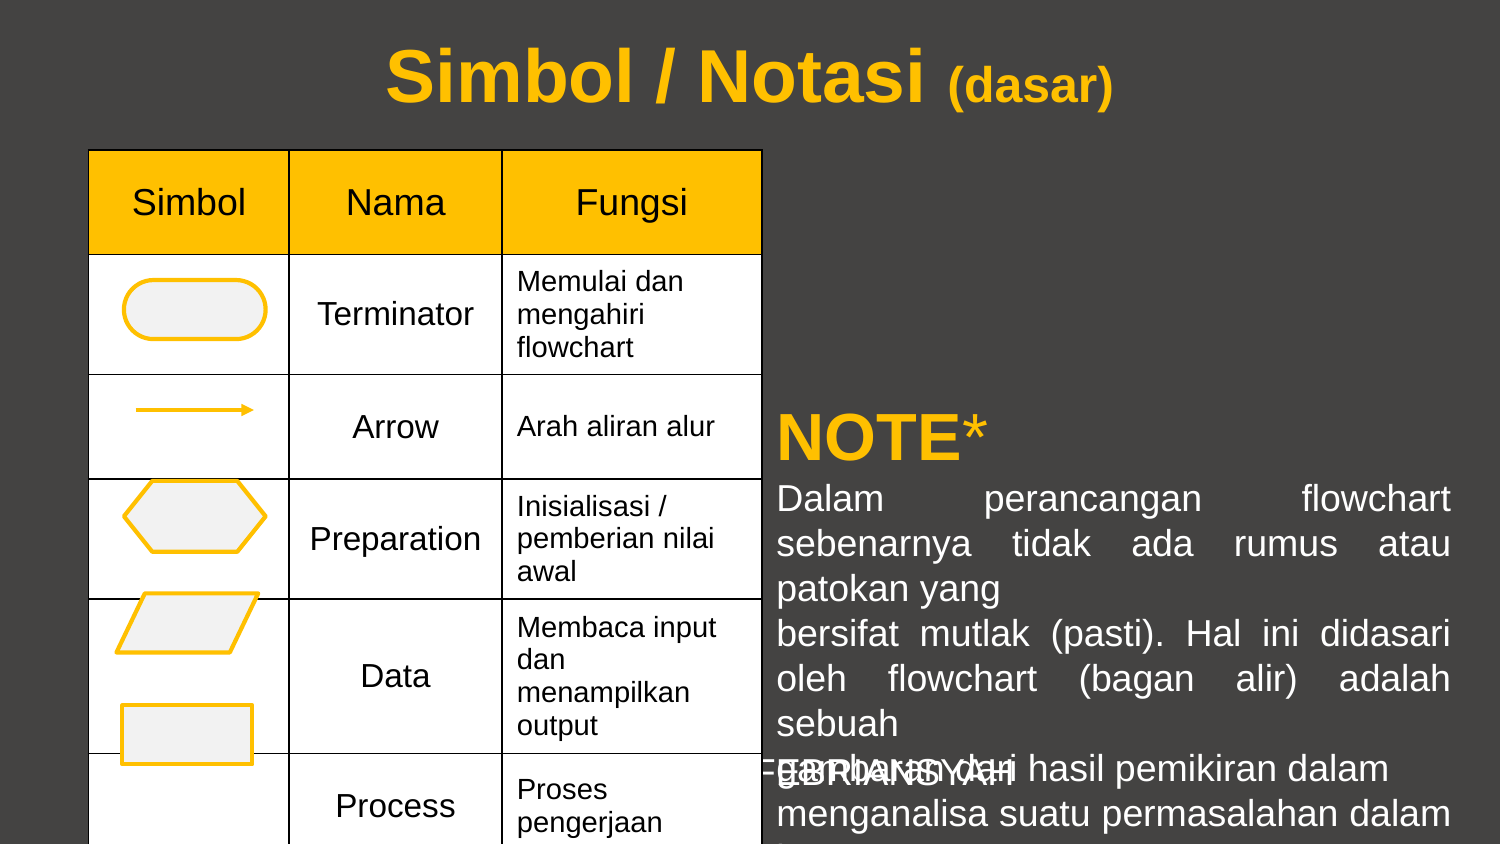

Simbol / Notasi (dasar)
| Simbol | Nama | Fungsi |
| --- | --- | --- |
|  | Terminator | Memulai dan mengahiri flowchart |
|  | Arrow | Arah aliran alur |
|  | Preparation | Inisialisasi / pemberian nilai awal |
|  | Data | Membaca input dan menampilkan output |
|  | Process | Proses pengerjaan |

NOTE*
Dalam perancangan flowchart sebenarnya tidak ada rumus atau patokan yang
bersifat mutlak (pasti). Hal ini didasari oleh flowchart (bagan alir) adalah sebuah
gambaran dari hasil pemikiran dalam
menganalisa suatu permasalahan dalam
komputer.